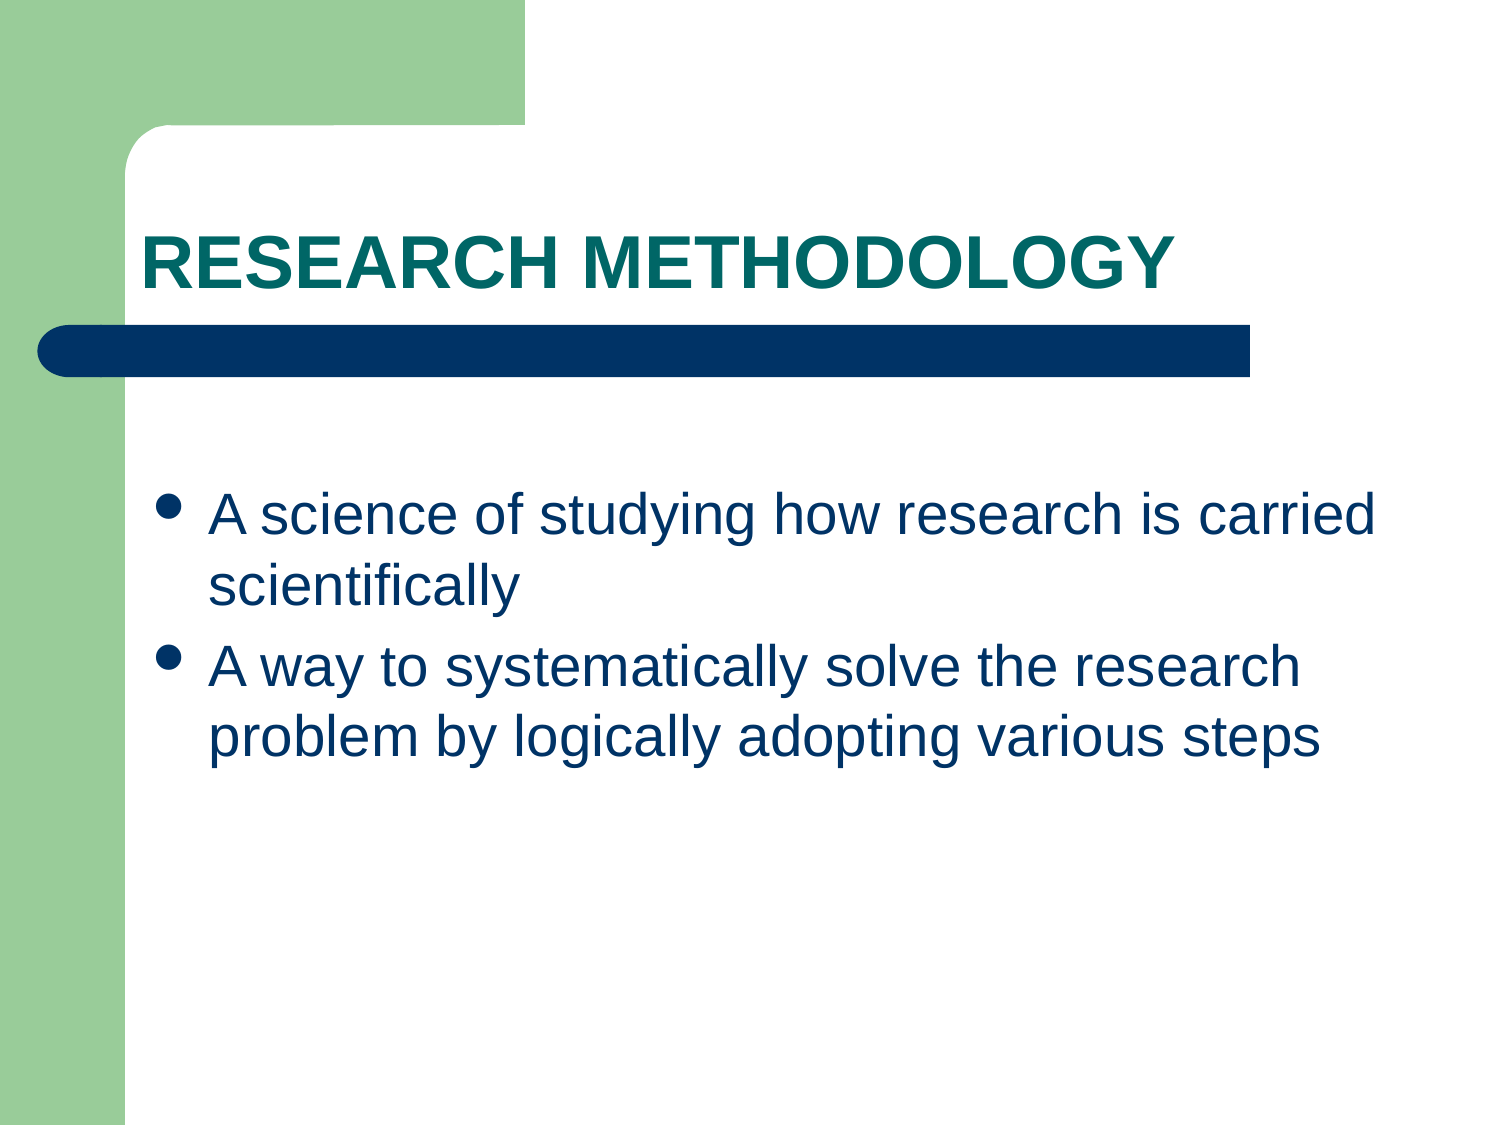

# RESEARCH METHODOLOGY

A science of studying how research is carried scientifically
A way to systematically solve the research problem by logically adopting various steps